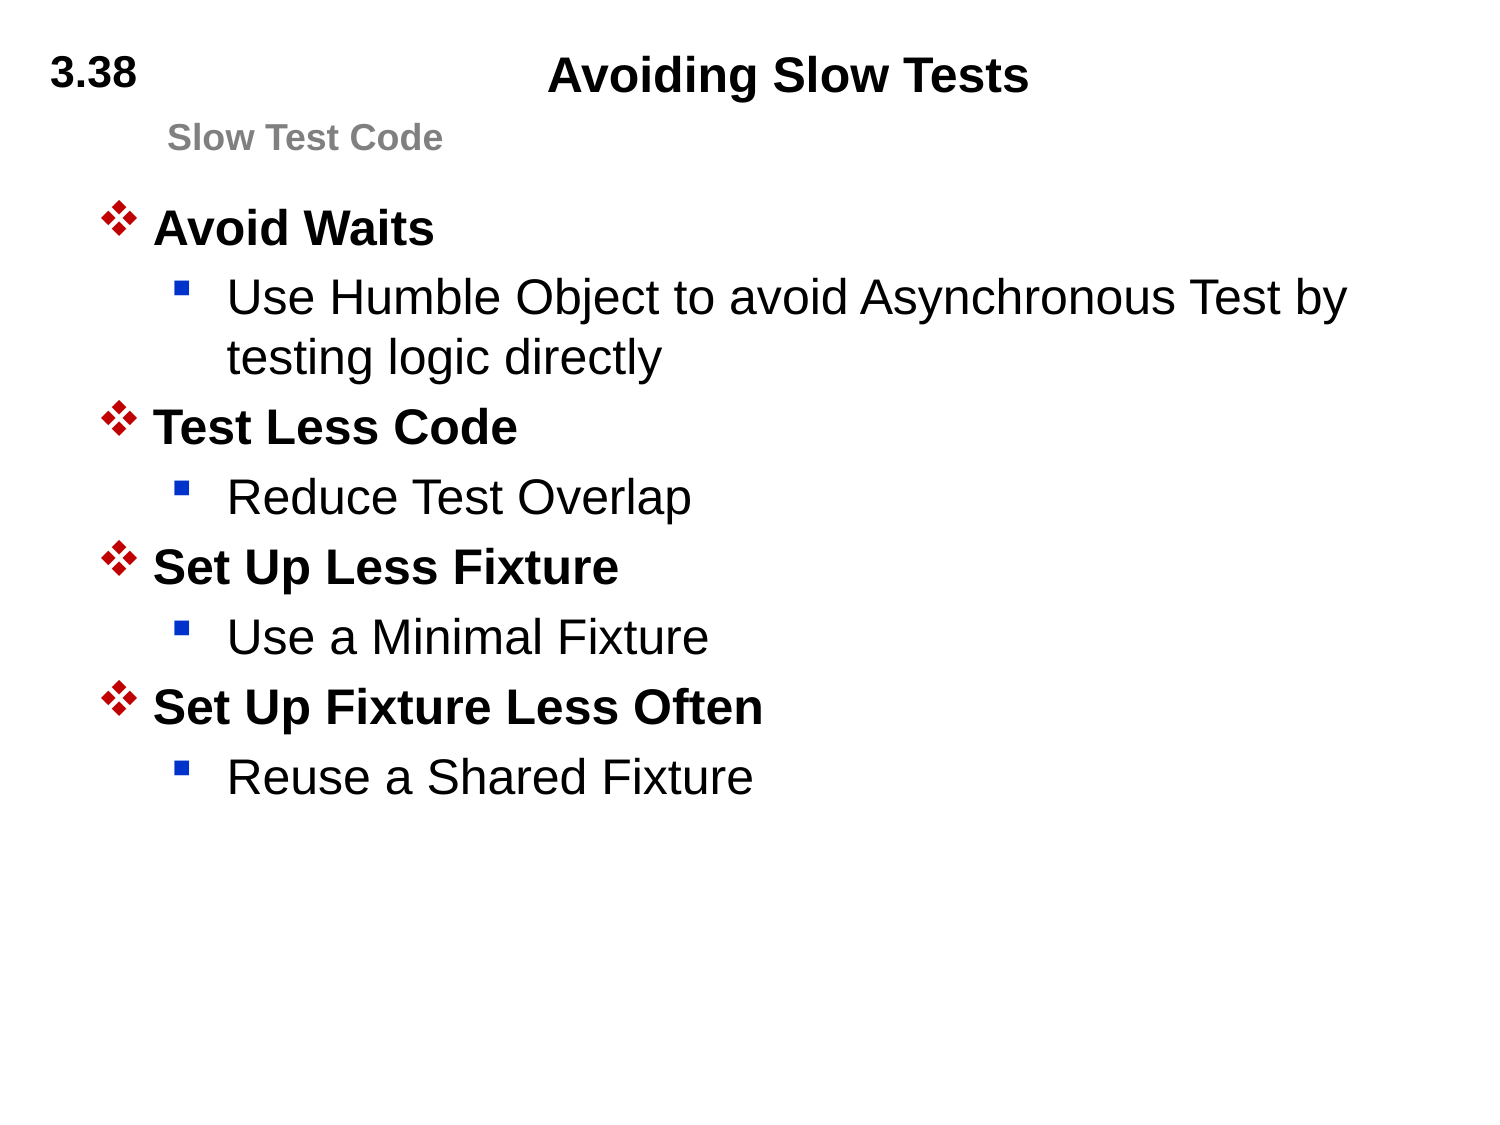

3.38
# Avoiding Slow Tests
Slow Test Code
Avoid Waits
Use Humble Object to avoid Asynchronous Test by testing logic directly
Test Less Code
Reduce Test Overlap
Set Up Less Fixture
Use a Minimal Fixture
Set Up Fixture Less Often
Reuse a Shared Fixture